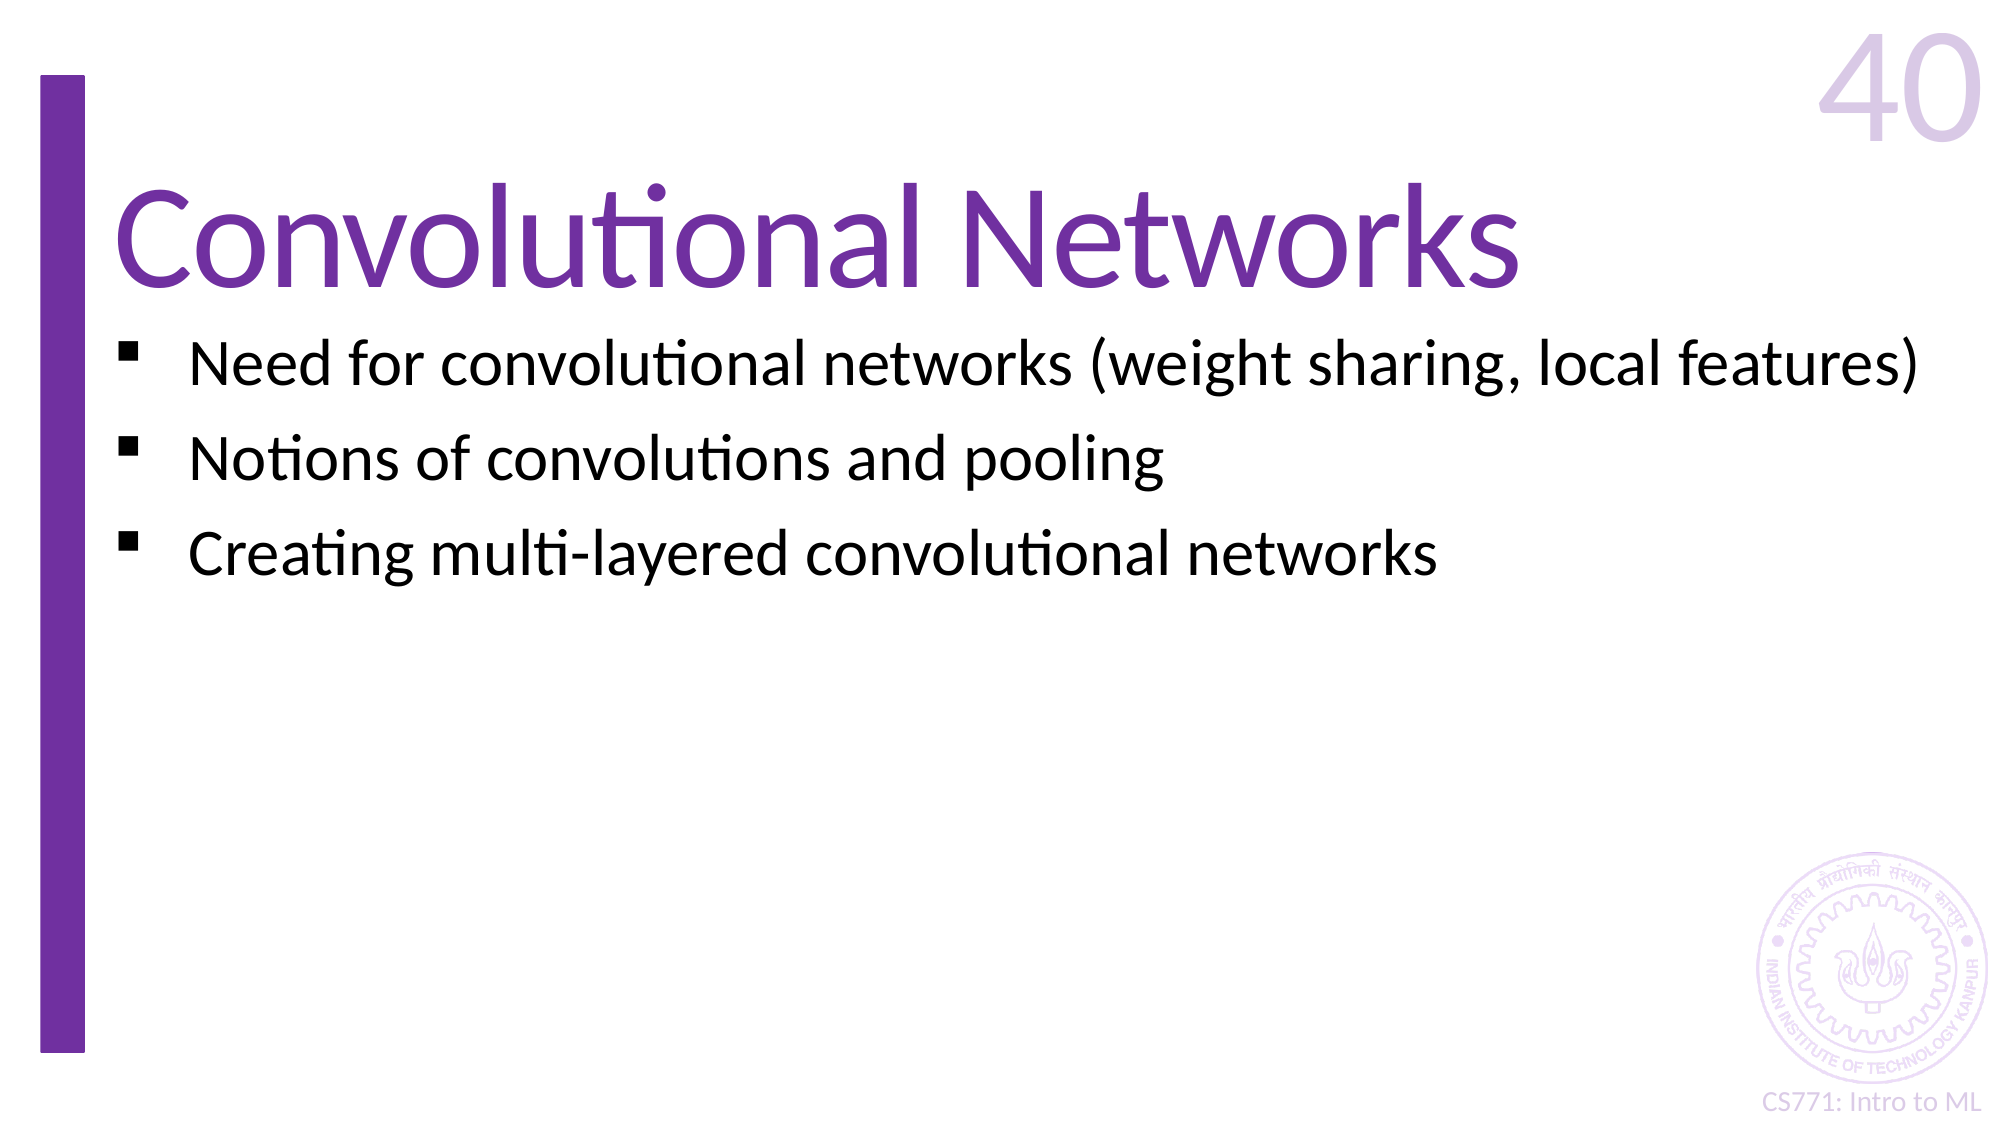

40
# Convolutional Networks
Need for convolutional networks (weight sharing, local features)
Notions of convolutions and pooling
Creating multi-layered convolutional networks